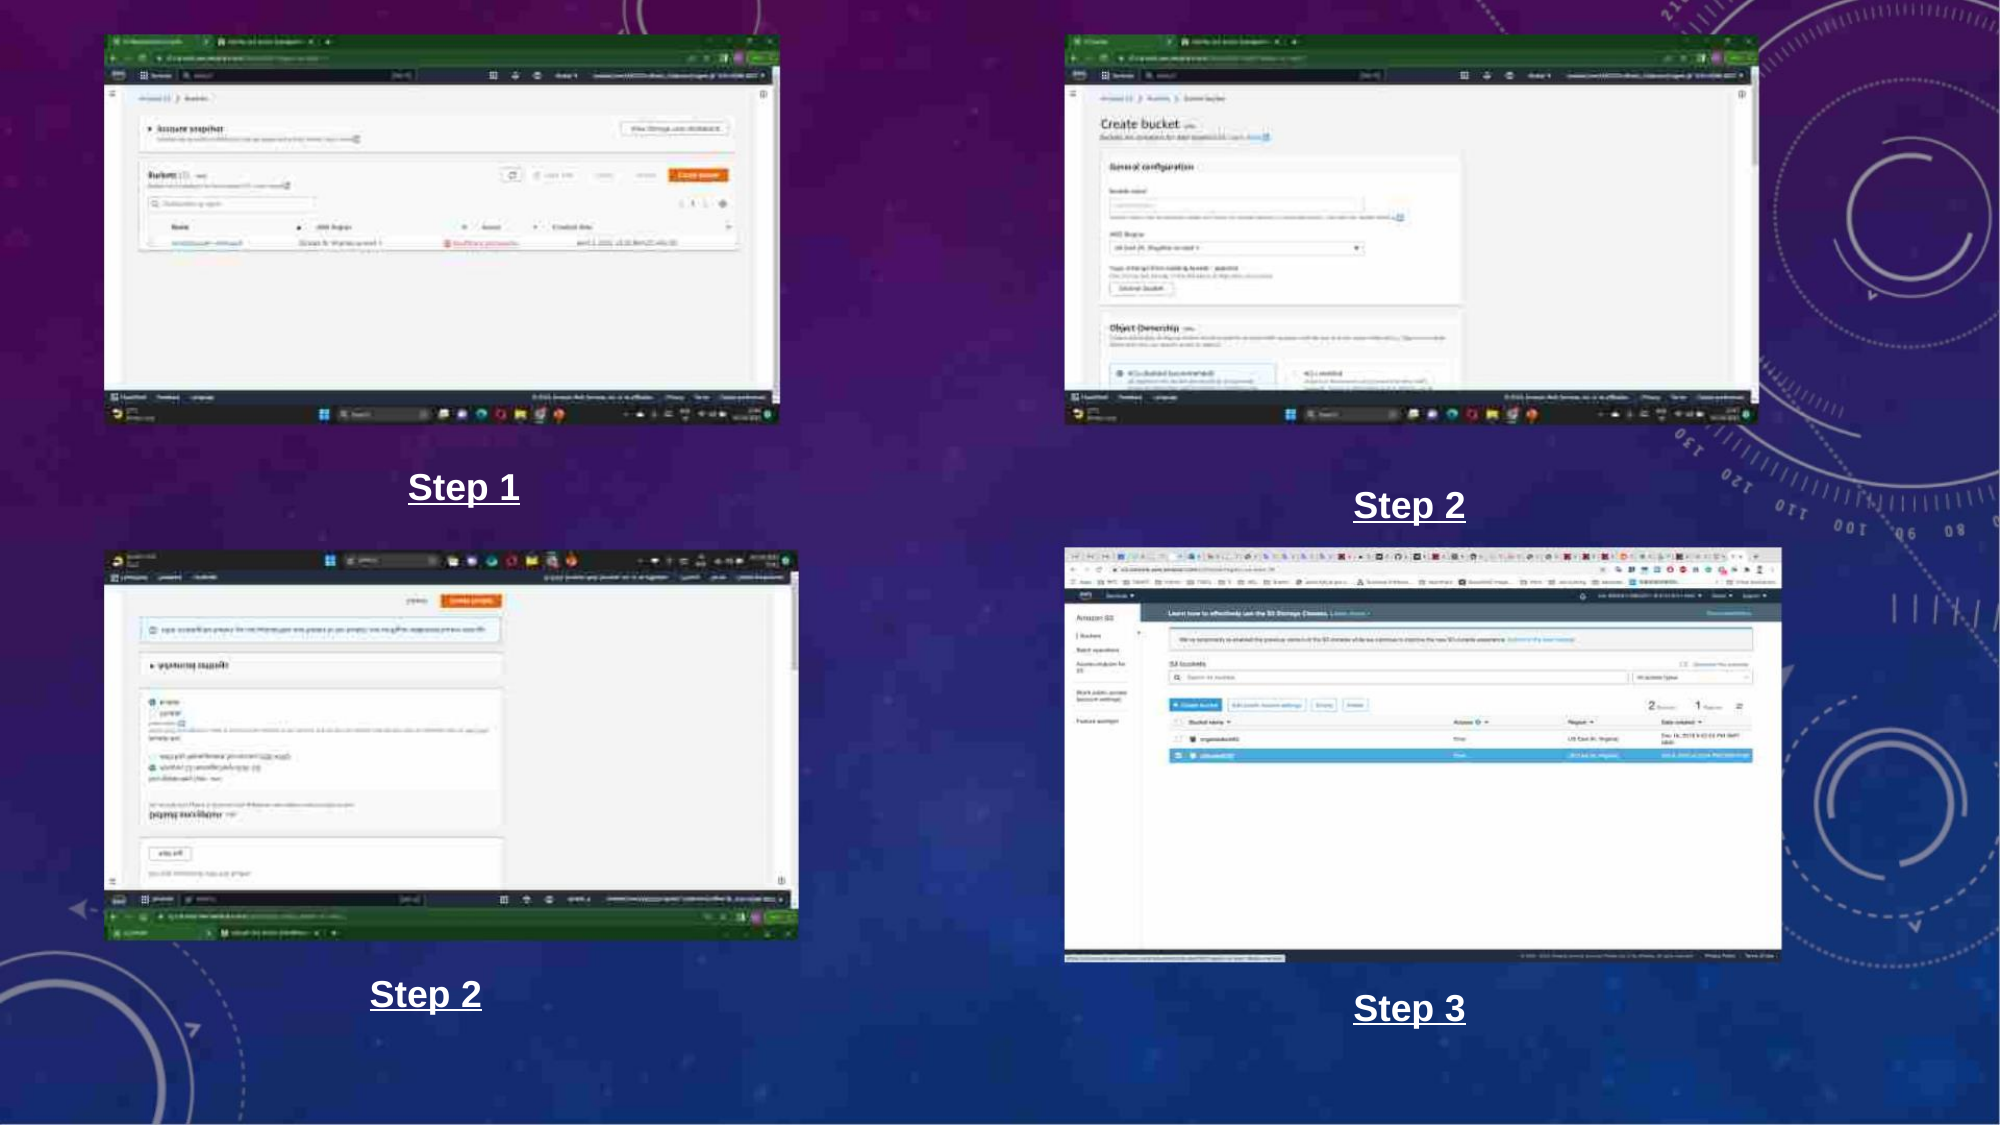

Step 1
Step 2
Step 2
Step 3